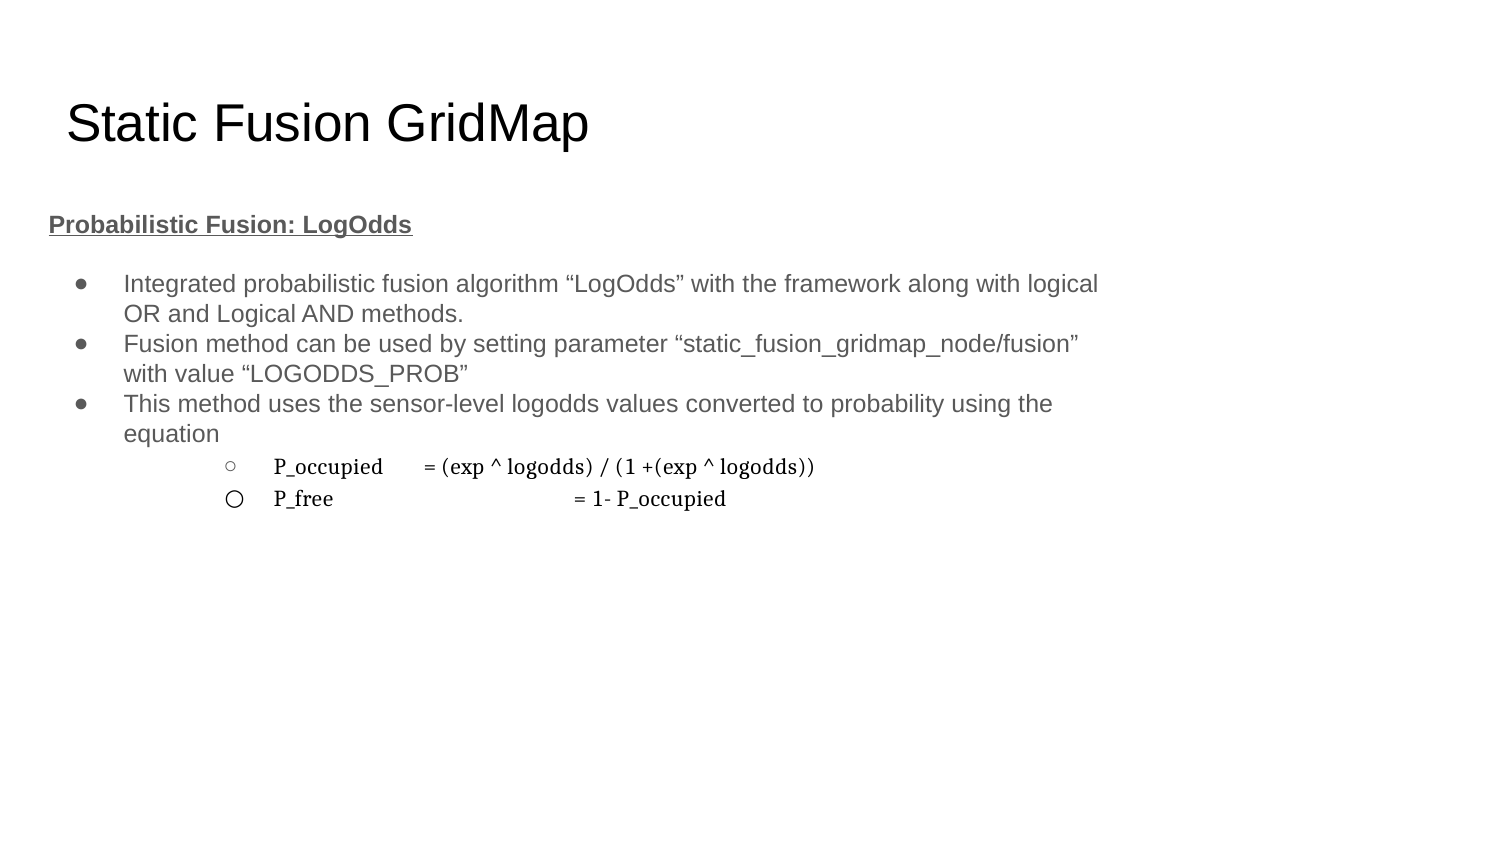

# Static Fusion GridMap

Probabilistic Fusion: LogOdds
Integrated probabilistic fusion algorithm “LogOdds” with the framework along with logical OR and Logical AND methods.
Fusion method can be used by setting parameter “static_fusion_gridmap_node/fusion” with value “LOGODDS_PROB”
This method uses the sensor-level logodds values converted to probability using the equation
P_occupied  	= (exp ^ logodds) / (1 +(exp ^ logodds))
P_free		= 1- P_occupied